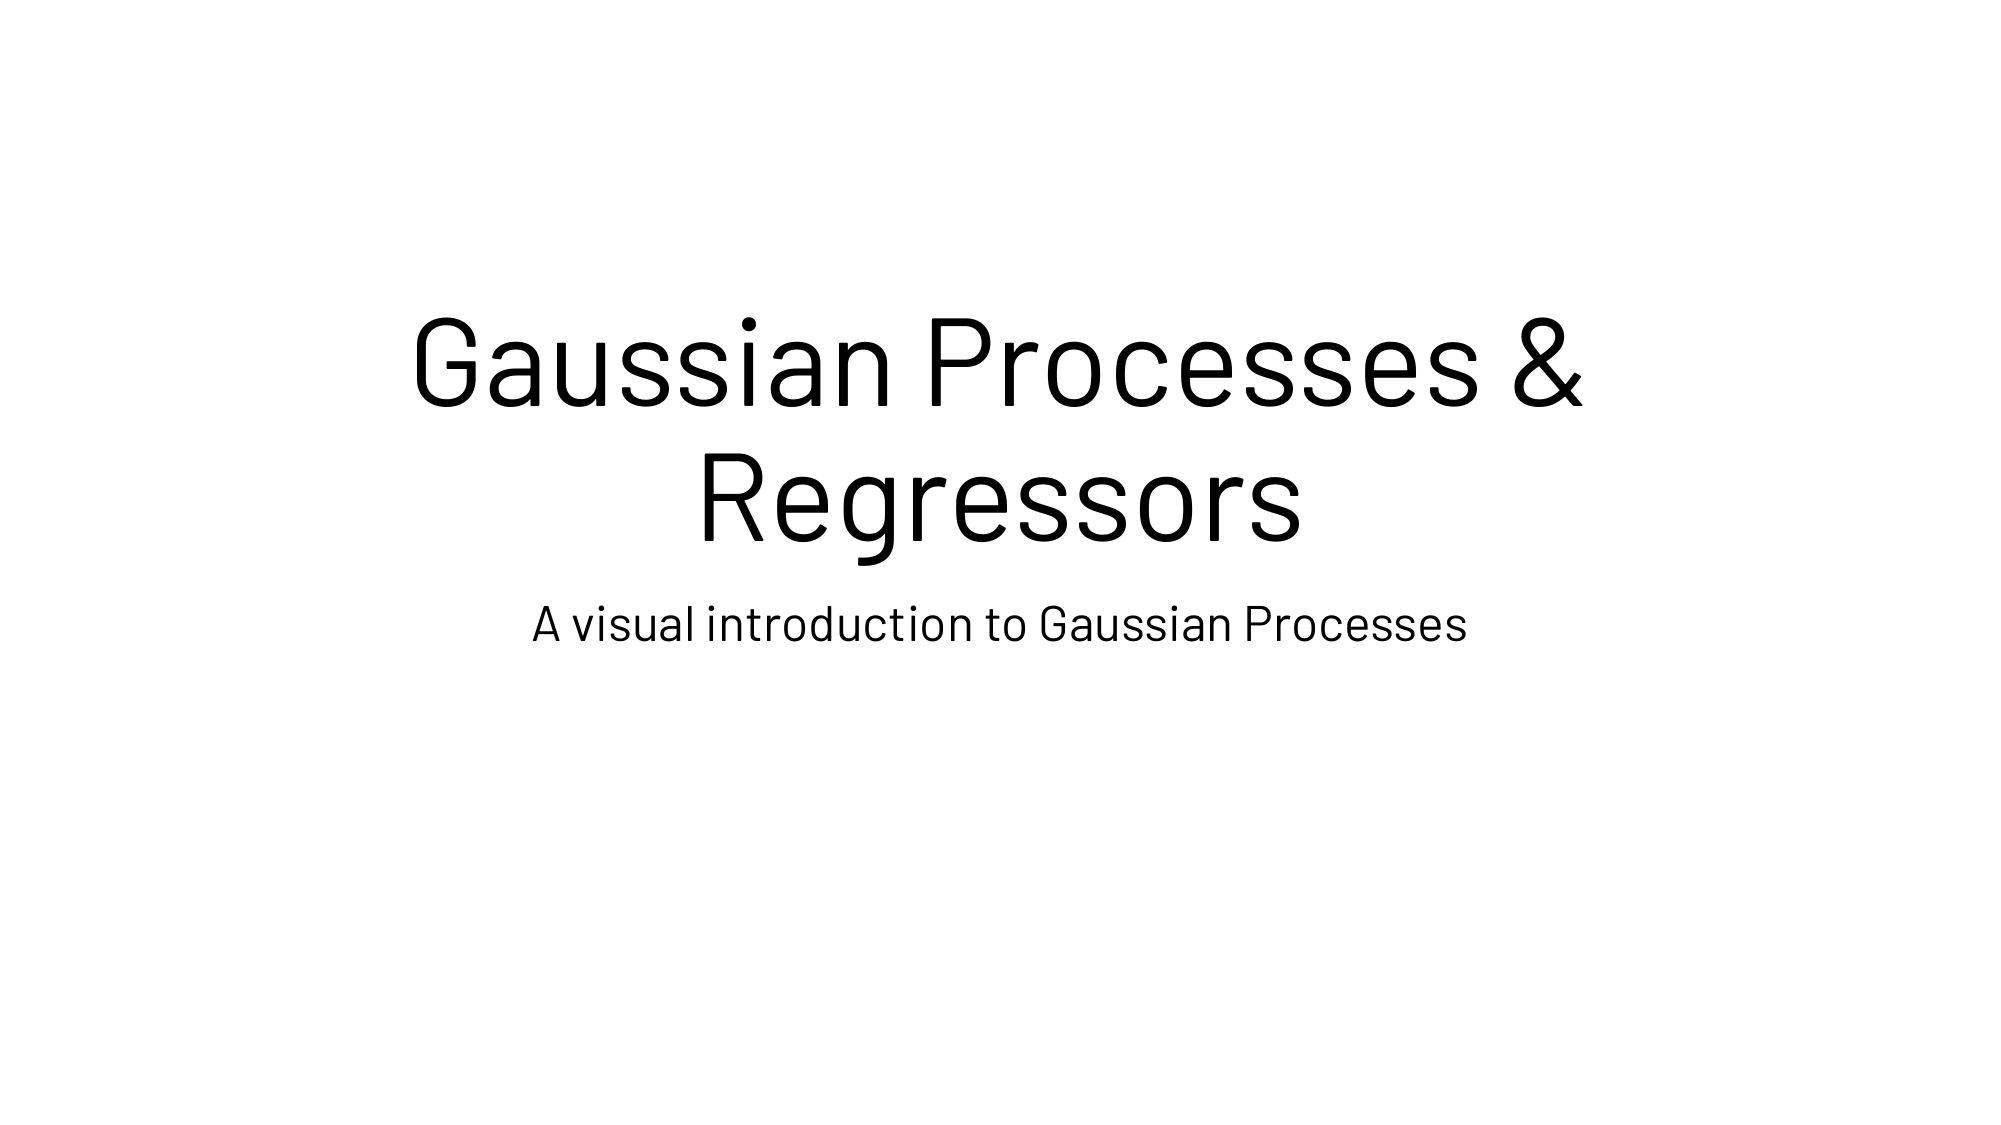

# Gaussian Processes & Regressors
A visual introduction to Gaussian Processes